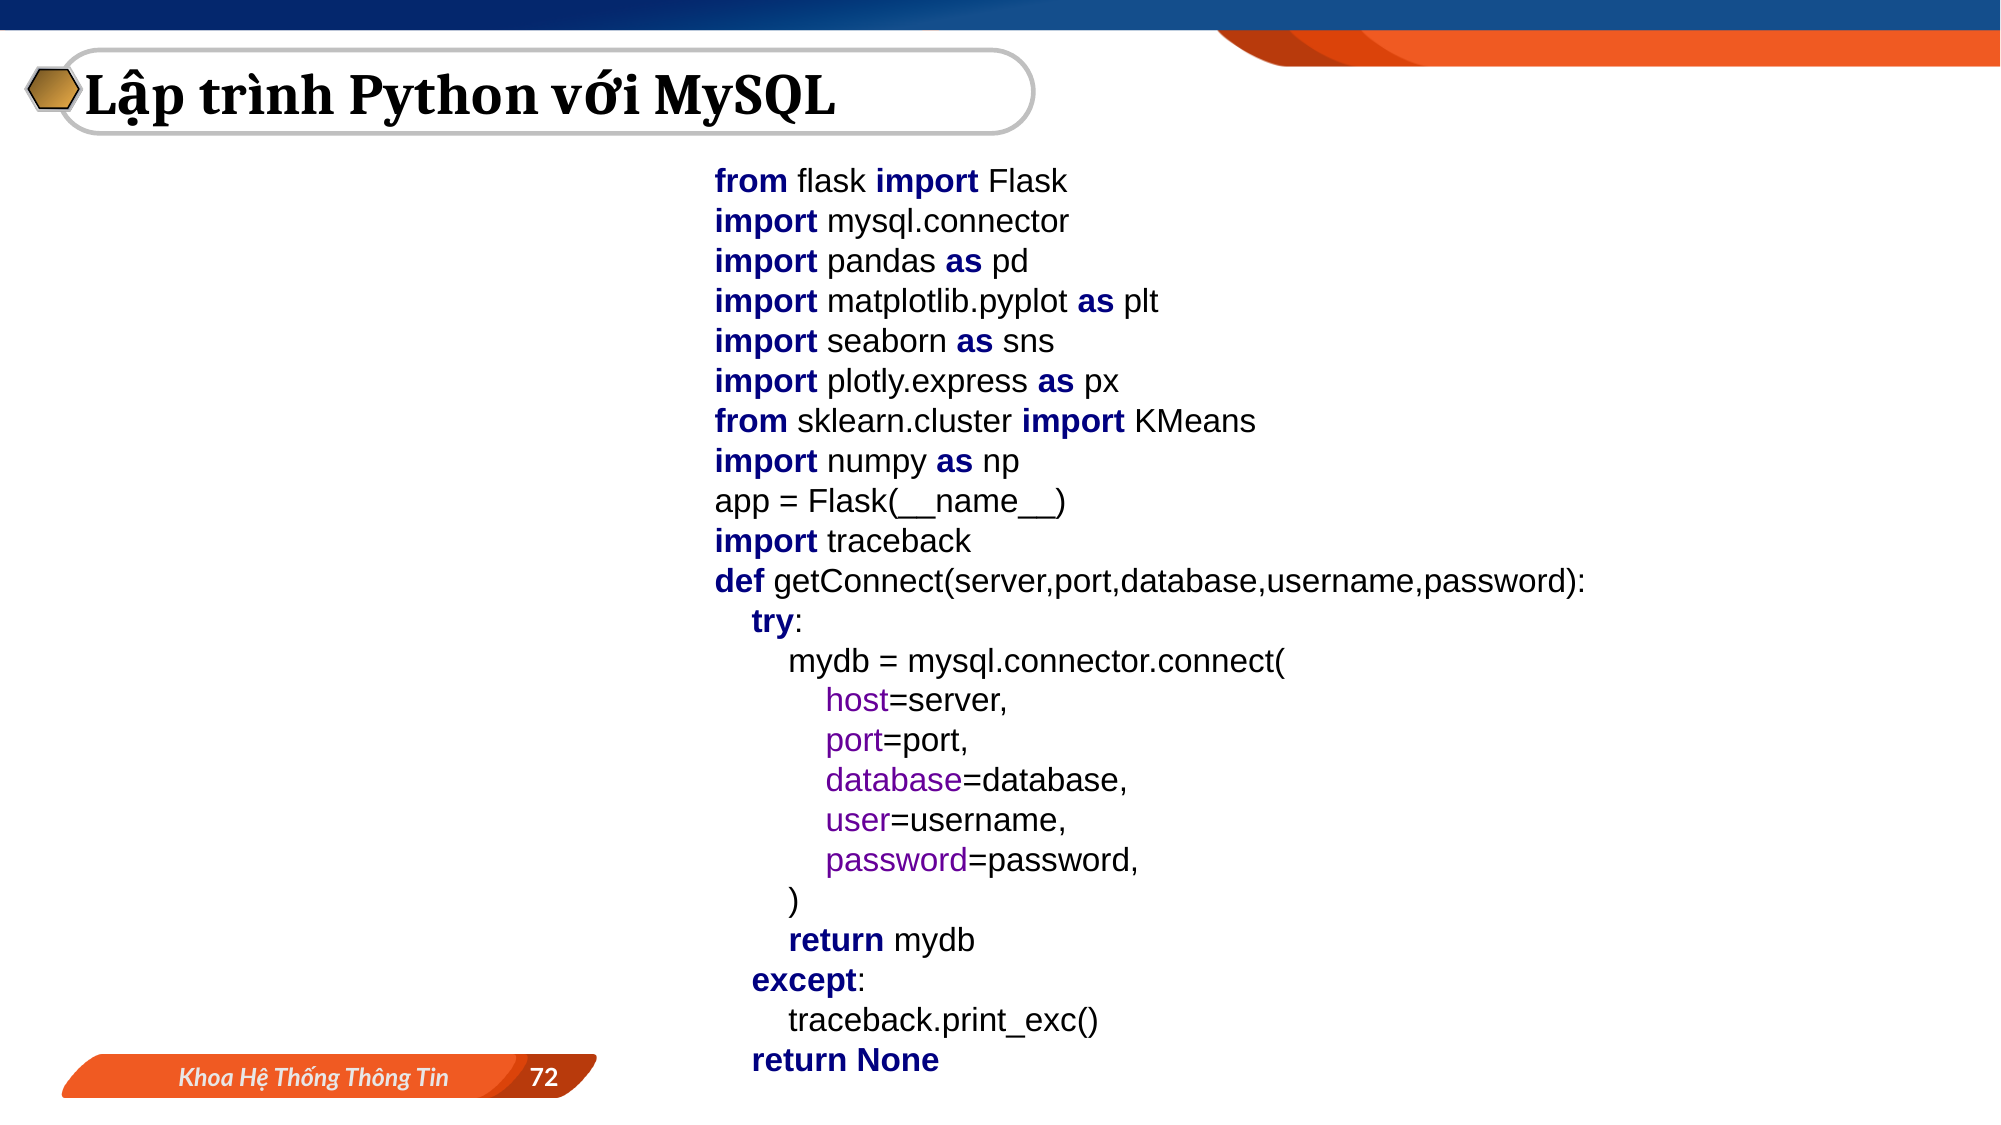

Lập trình Python với MySQL

from flask import Flask
import mysql.connector
import pandas as pd
import matplotlib.pyplot as plt
import seaborn as sns
import plotly.express as px
from sklearn.cluster import KMeans
import numpy as np
app = Flask(__name__)
import traceback
def getConnect(server,port,database,username,password):
    try:
        mydb = mysql.connector.connect(
            host=server,
            port=port,
            database=database,
            user=username,
            password=password,
        )
        return mydb
    except:
        traceback.print_exc()
    return None
72
Khoa Hệ Thống Thông Tin